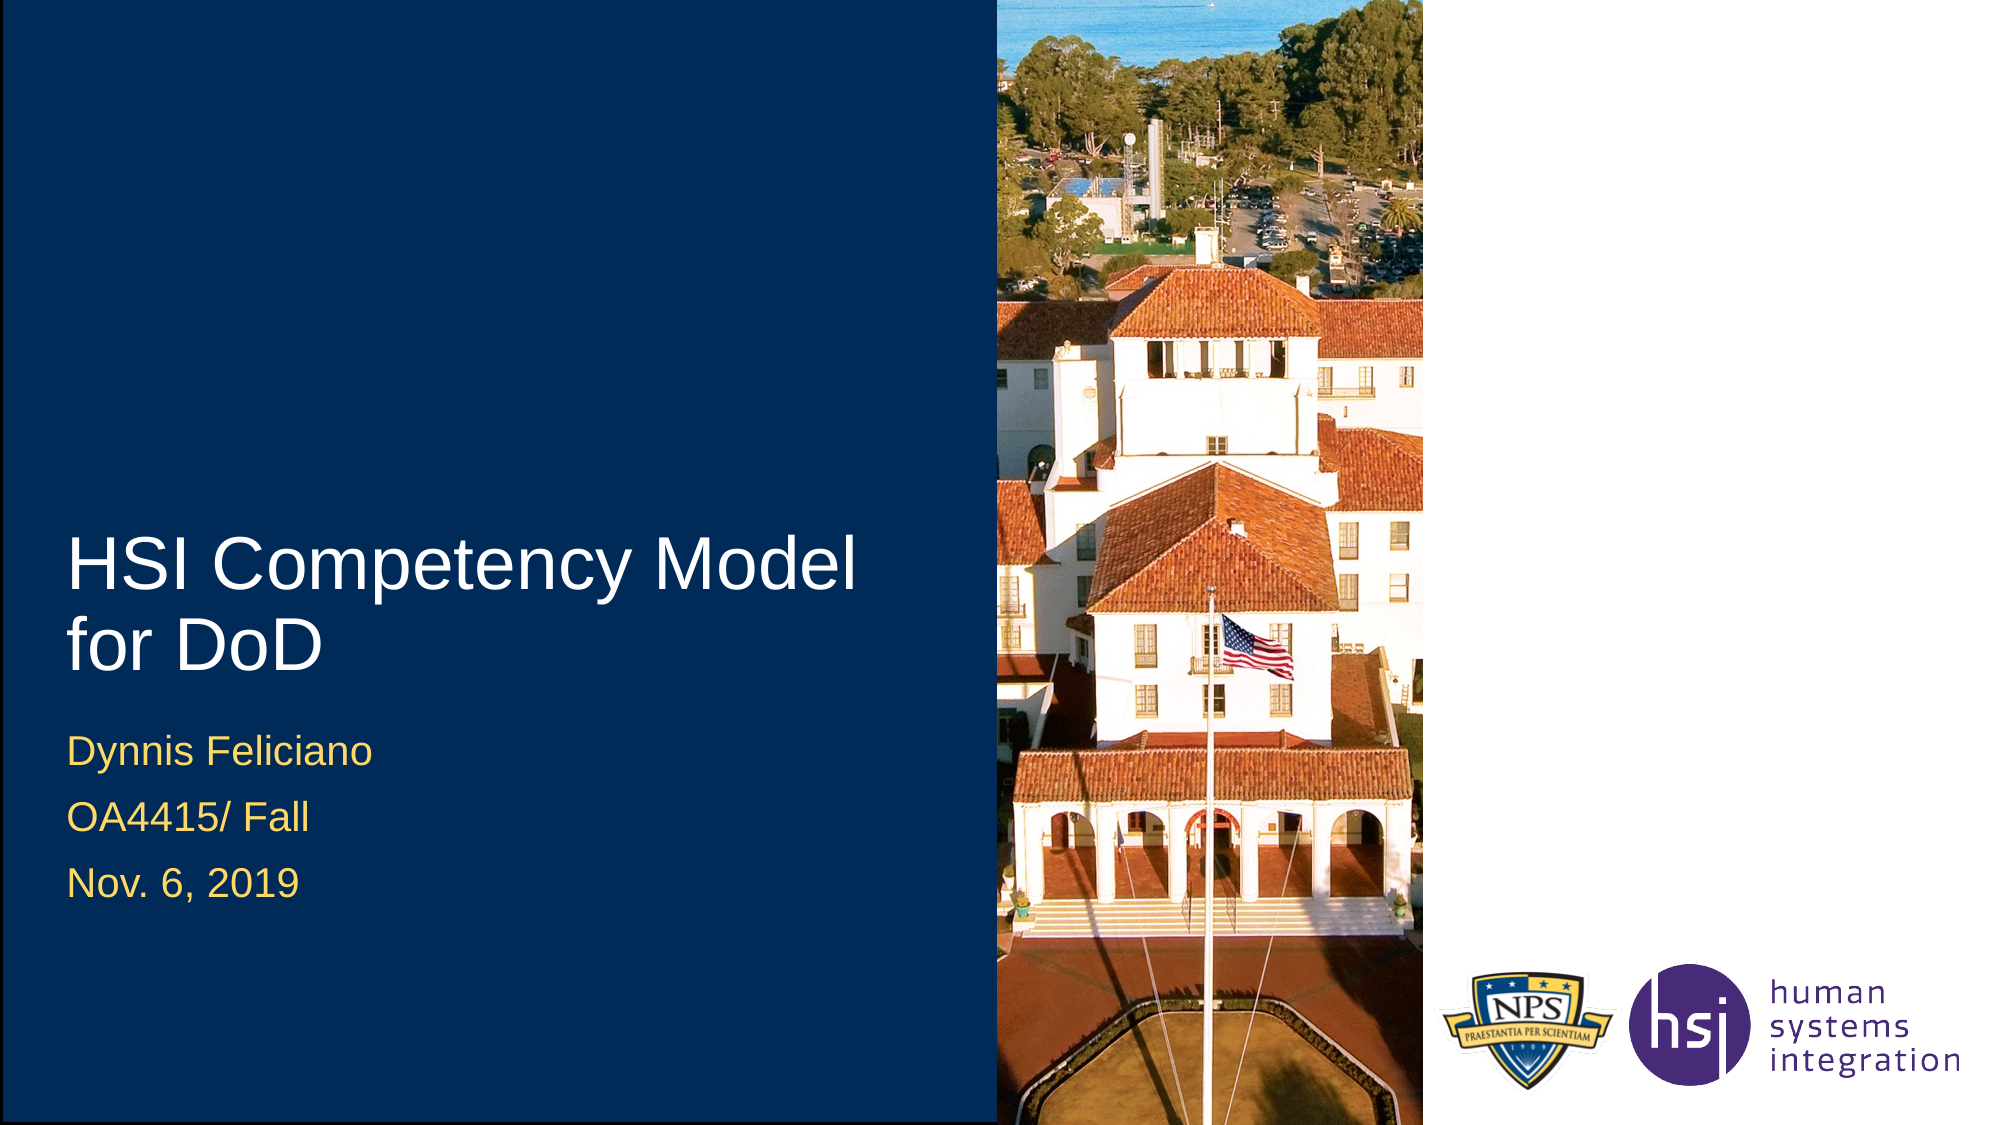

# HSI Competency Model for DoD
Dynnis Feliciano
OA4415/ Fall
Nov. 6, 2019